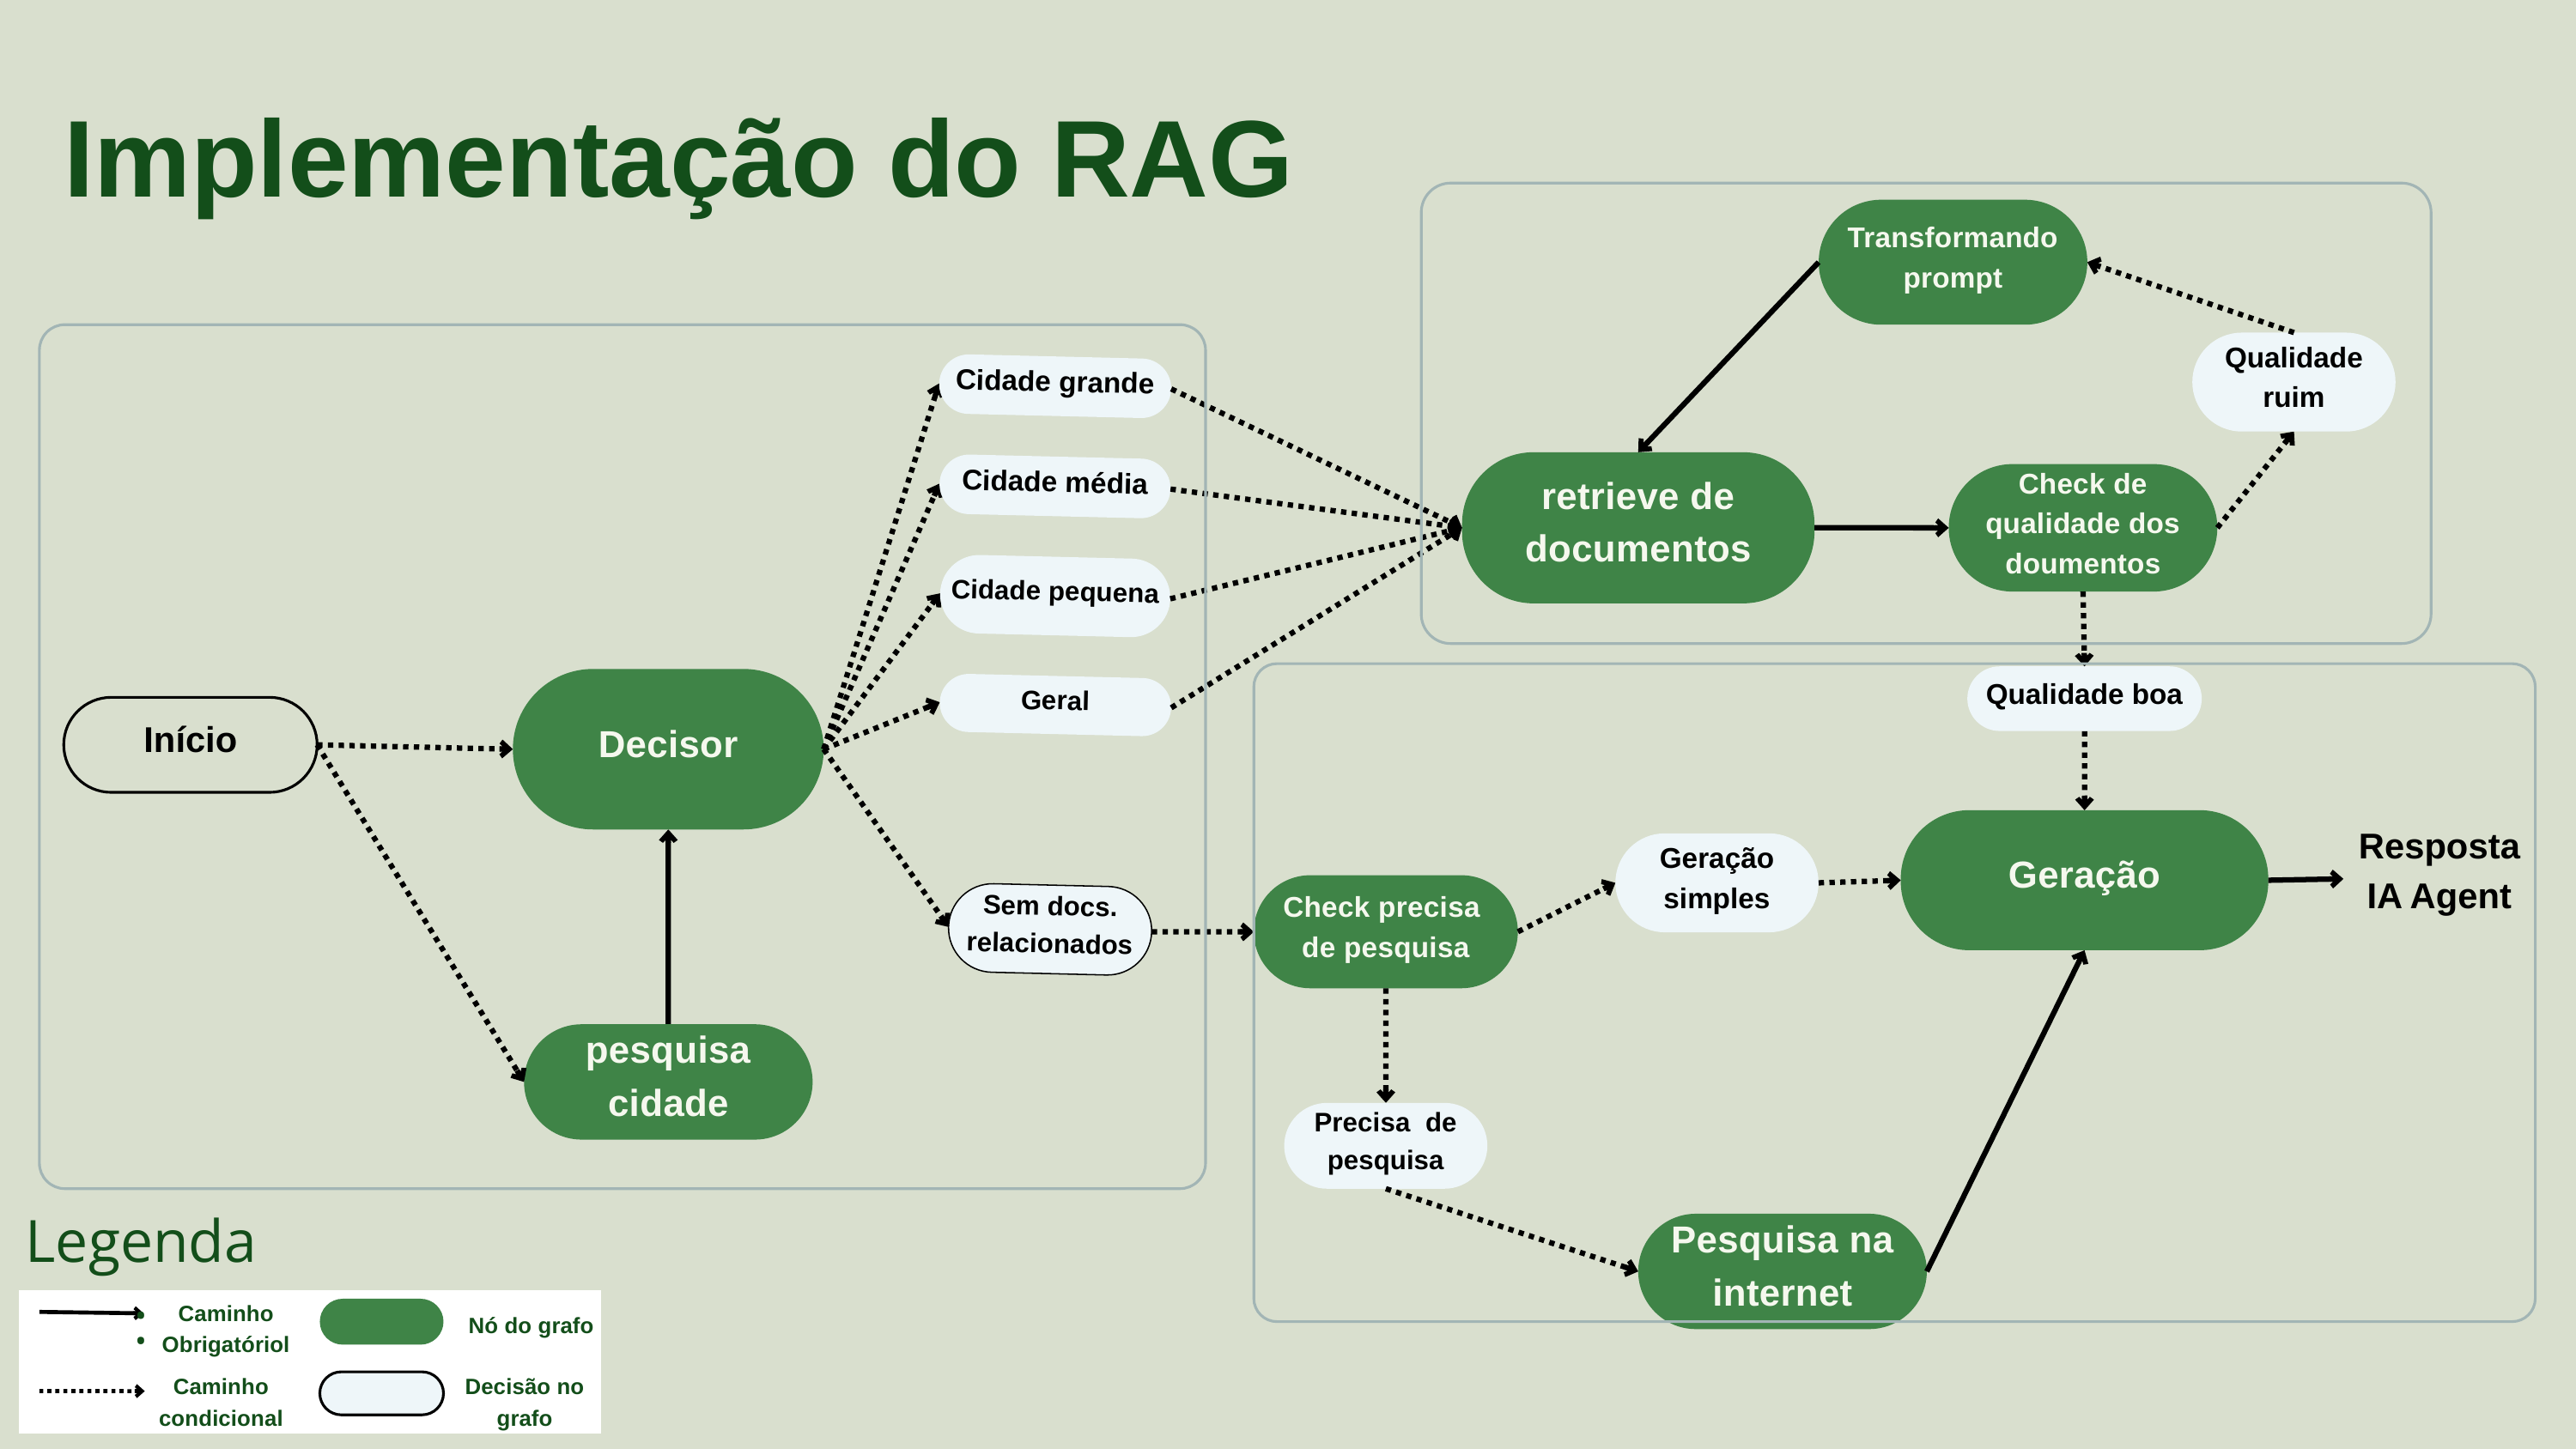

Implementação do RAG

Transformando prompt

Qualidade ruim

Cidade grande

retrieve de documentos

Cidade média

Check de qualidade dos doumentos

Cidade pequena

Qualidade boa

Decisor

Geral

Início

Geração

Resposta IA Agent

Geração simples

Check precisa
de pesquisa

Sem docs. relacionados

pesquisa cidade

Precisa  de pesquisa

Legenda:

Pesquisa na internet

Caminho Obrigatóriol

Nó do grafo

Caminho condicional
Decisão no grafo